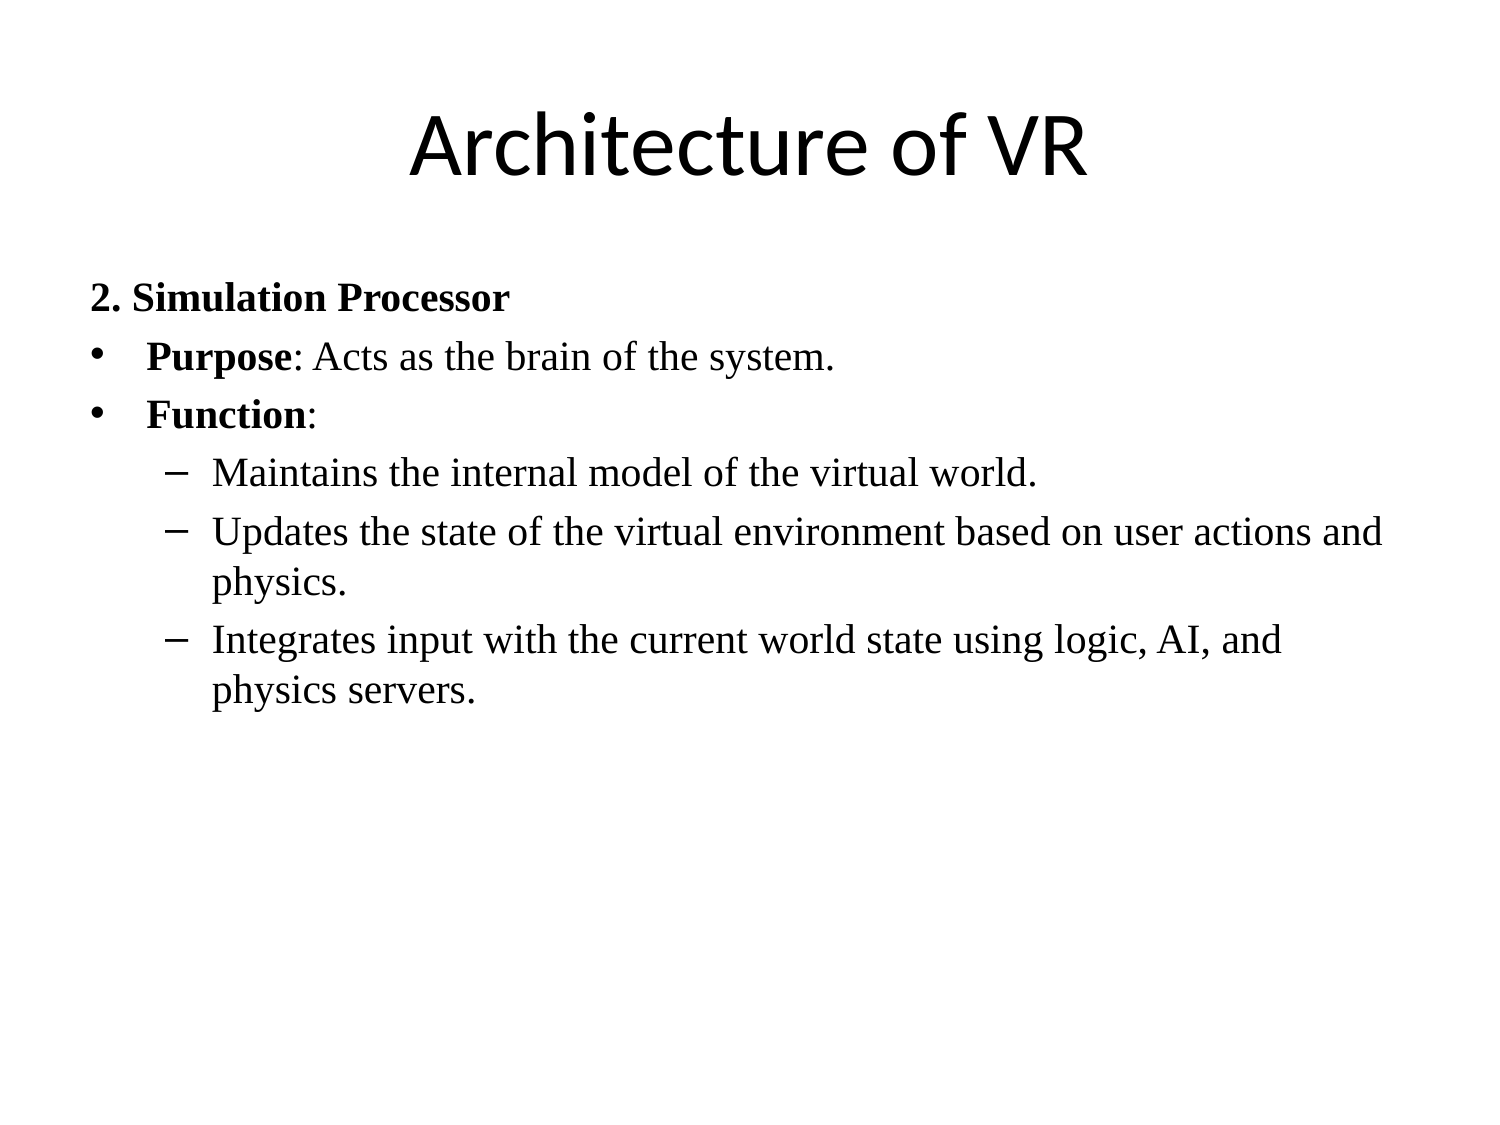

# Architecture of VR
2. Simulation Processor
Purpose: Acts as the brain of the system.
Function:
Maintains the internal model of the virtual world.
Updates the state of the virtual environment based on user actions and physics.
Integrates input with the current world state using logic, AI, and physics servers.